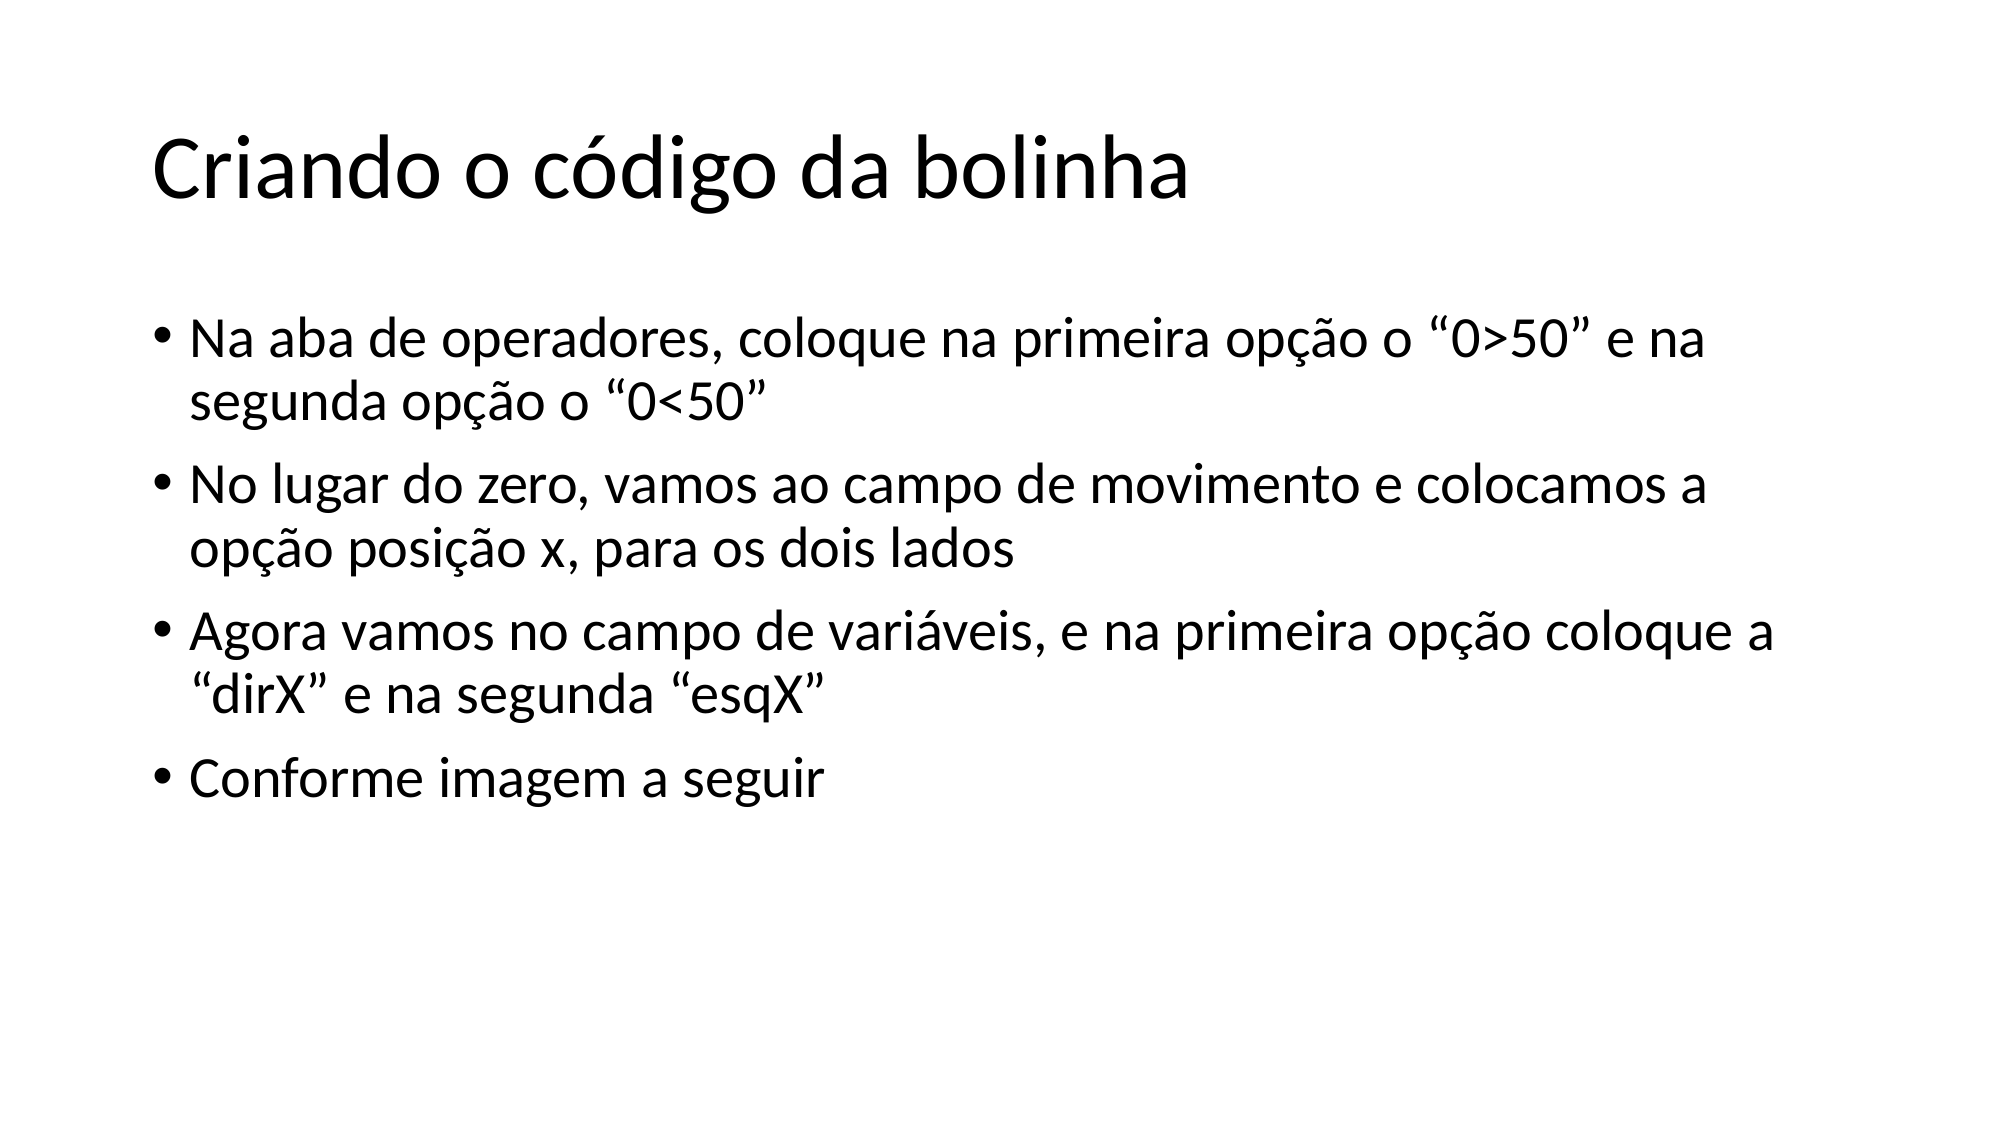

# Criando o código da bolinha
Na aba de operadores, coloque na primeira opção o “0>50” e na segunda opção o “0<50”
No lugar do zero, vamos ao campo de movimento e colocamos a opção posição x, para os dois lados
Agora vamos no campo de variáveis, e na primeira opção coloque a “dirX” e na segunda “esqX”
Conforme imagem a seguir